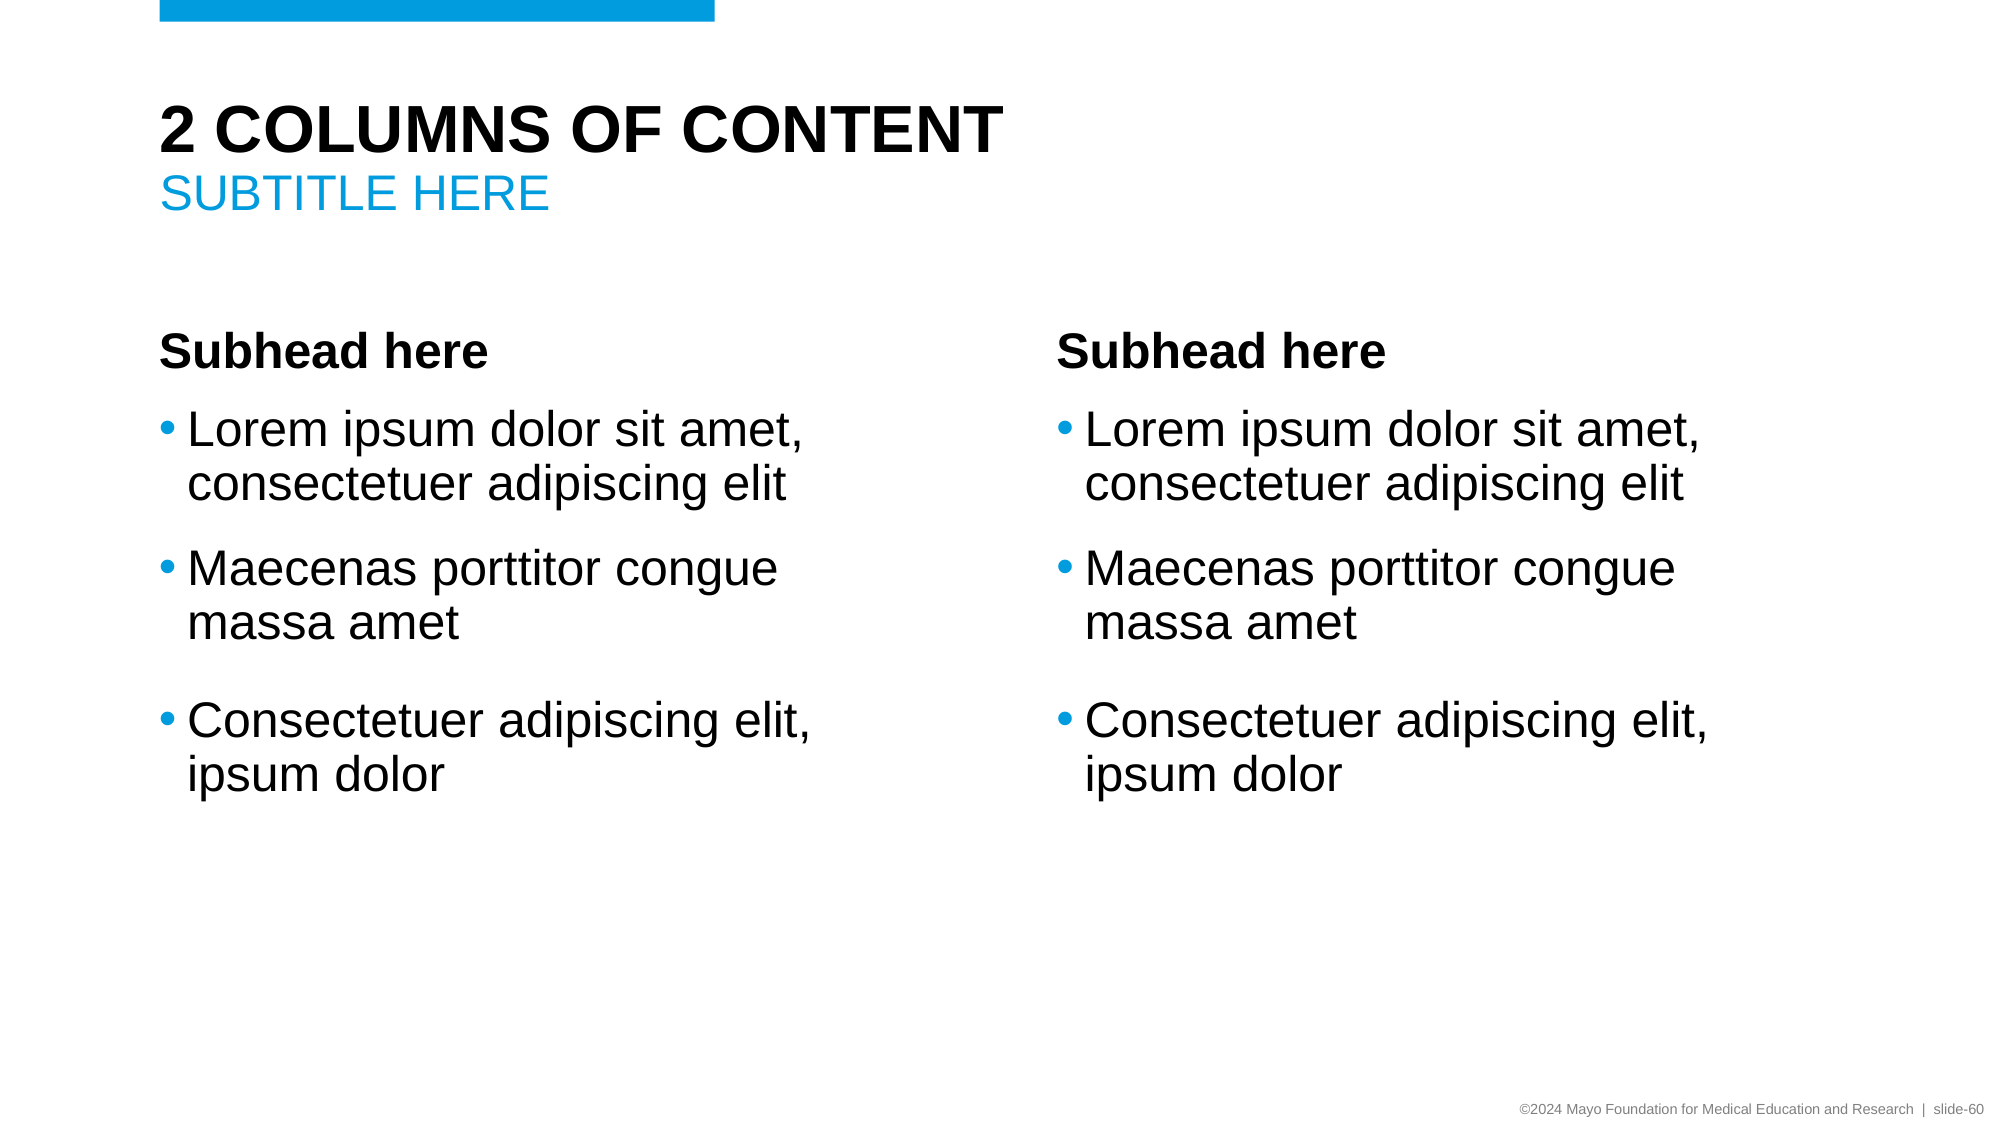

# 2 COLUMNS OF CONTENT SUBTITLE HERE
Subhead here

Subhead here

Lorem ipsum dolor sit amet, consectetuer adipiscing elit
Maecenas porttitor congue
massa amet
Consectetuer adipiscing elit, ipsum dolor
Lorem ipsum dolor sit amet, consectetuer adipiscing elit
Maecenas porttitor congue
massa amet
Consectetuer adipiscing elit, ipsum dolor